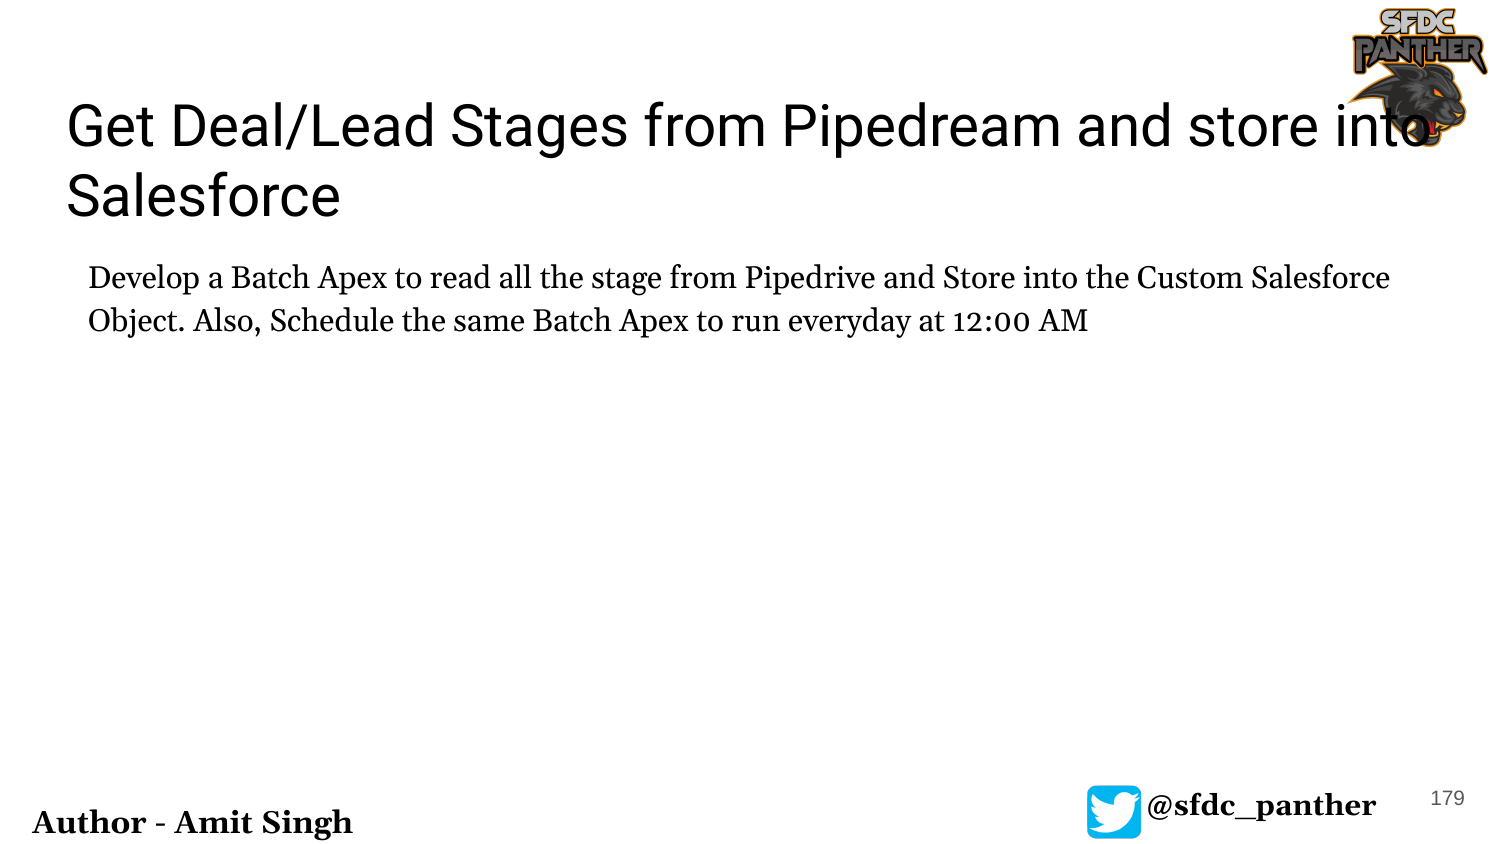

# Get Deal/Lead Stages from Pipedream and store into Salesforce
Develop a Batch Apex to read all the stage from Pipedrive and Store into the Custom Salesforce Object. Also, Schedule the same Batch Apex to run everyday at 12:00 AM
179